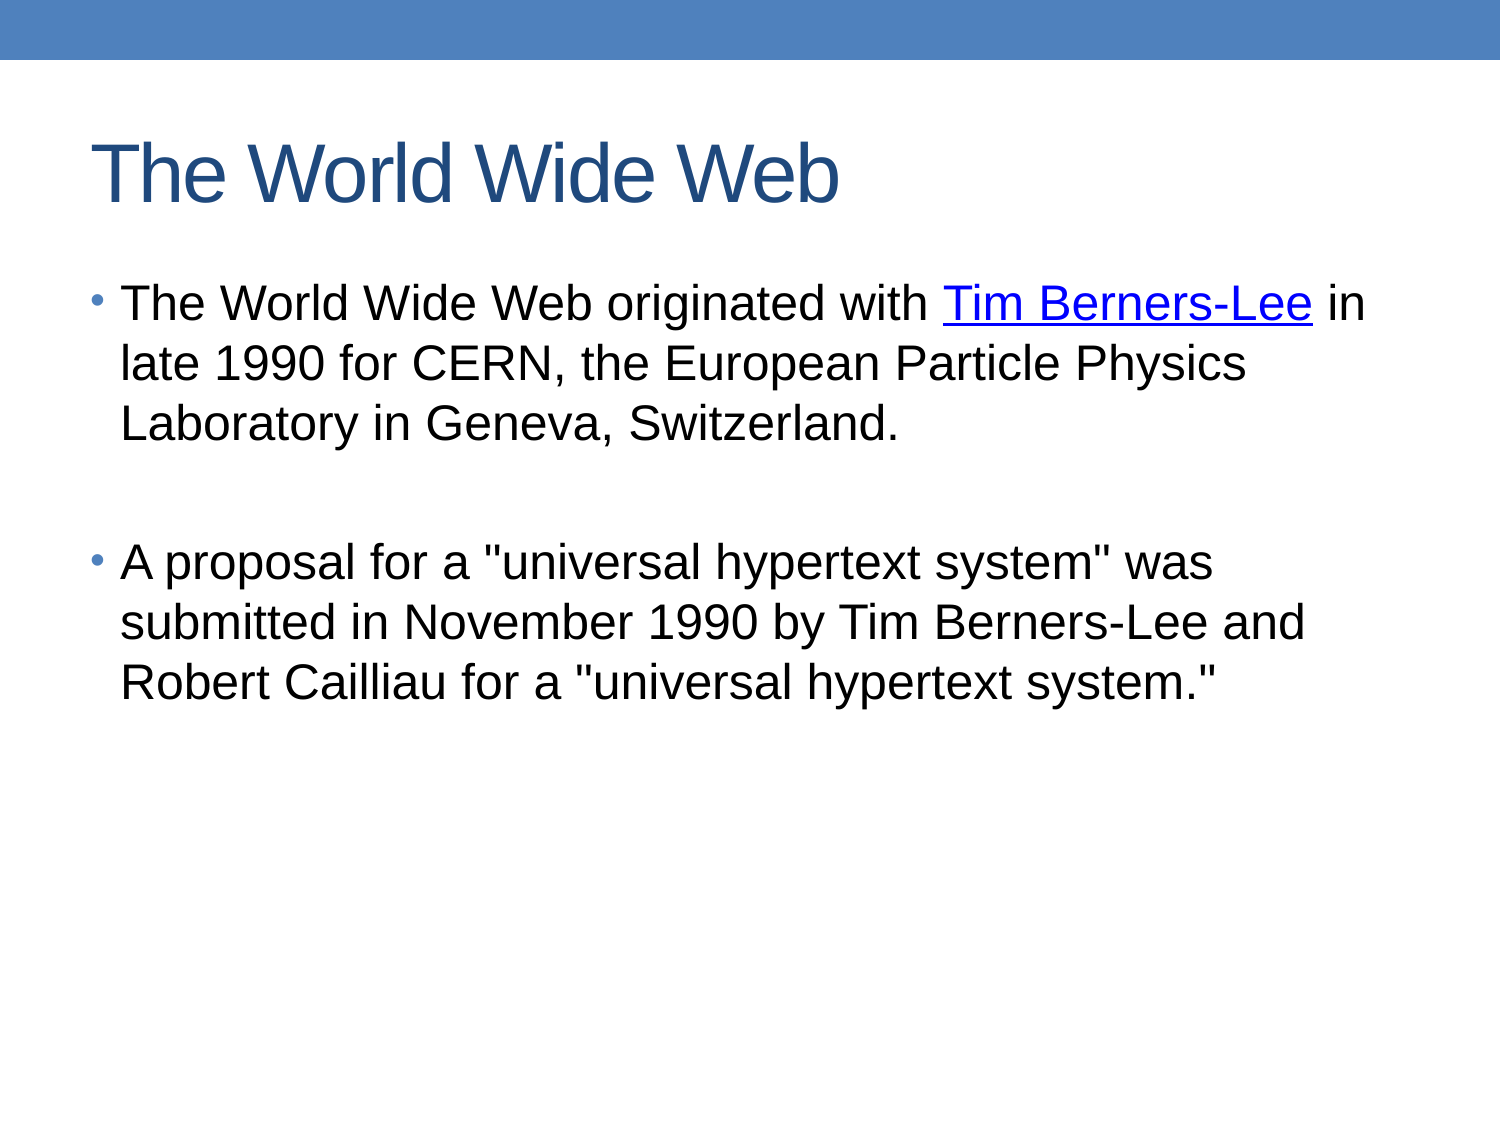

# The World Wide Web
The World Wide Web originated with Tim Berners-Lee in late 1990 for CERN, the European Particle Physics Laboratory in Geneva, Switzerland.

A proposal for a "universal hypertext system" was submitted in November 1990 by Tim Berners-Lee and Robert Cailliau for a "universal hypertext system."